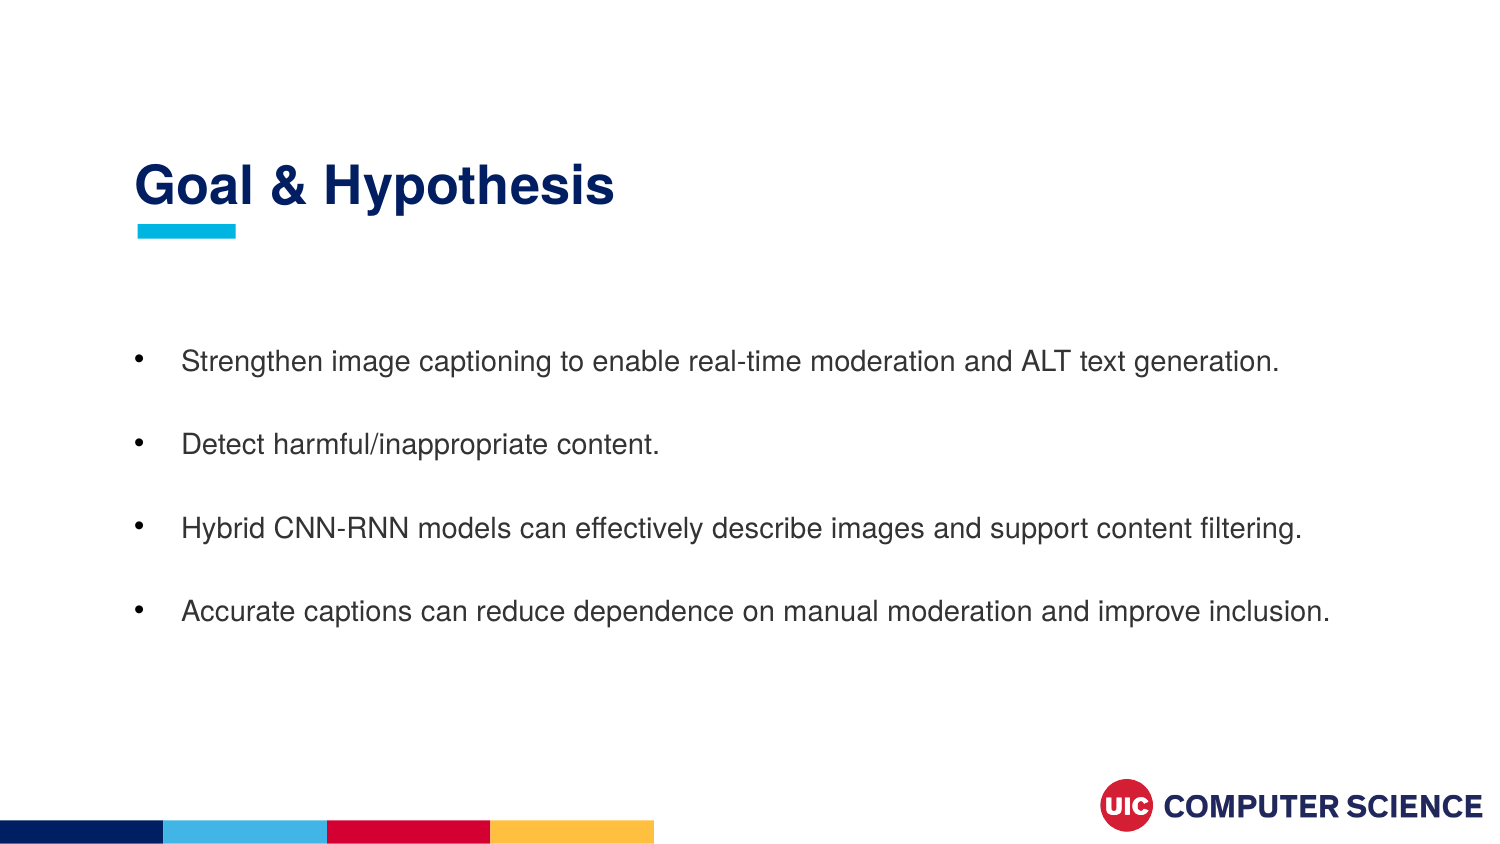

Goal & Hypothesis
Strengthen image captioning to enable real-time moderation and ALT text generation.
Detect harmful/inappropriate content.
Hybrid CNN-RNN models can effectively describe images and support content filtering.
Accurate captions can reduce dependence on manual moderation and improve inclusion.